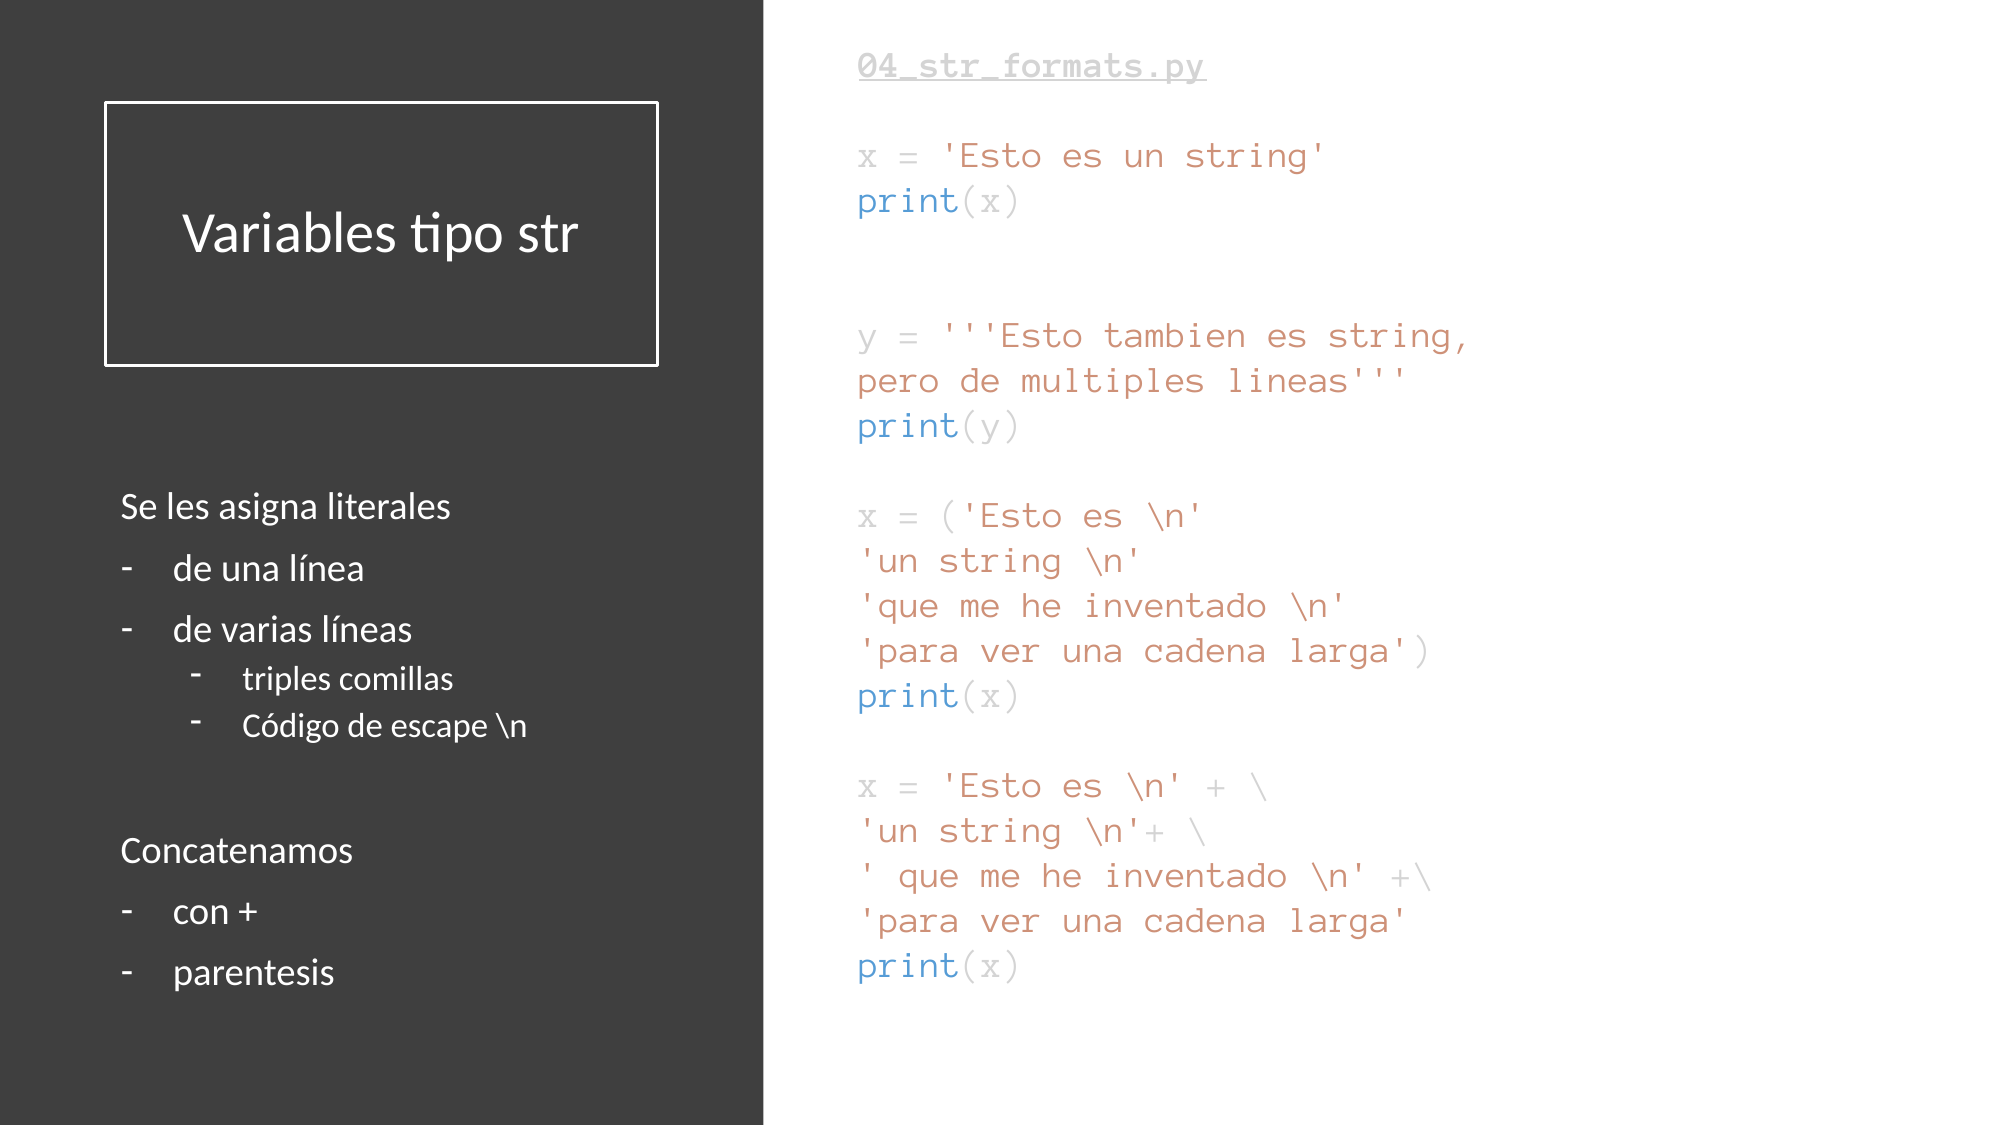

04_str_formats.py

x = 'Esto es un string'
print(x)
y = '''Esto tambien es string,
pero de multiples lineas'''
print(y)
x = ('Esto es \n'
'un string \n'
'que me he inventado \n'
'para ver una cadena larga')
print(x)
x = 'Esto es \n' + \
'un string \n'+ \
' que me he inventado \n' +\
'para ver una cadena larga'
print(x)
# Variables tipo str
Se les asigna literales
de una línea
de varias líneas
triples comillas
Código de escape \n

Concatenamos
con +
parentesis